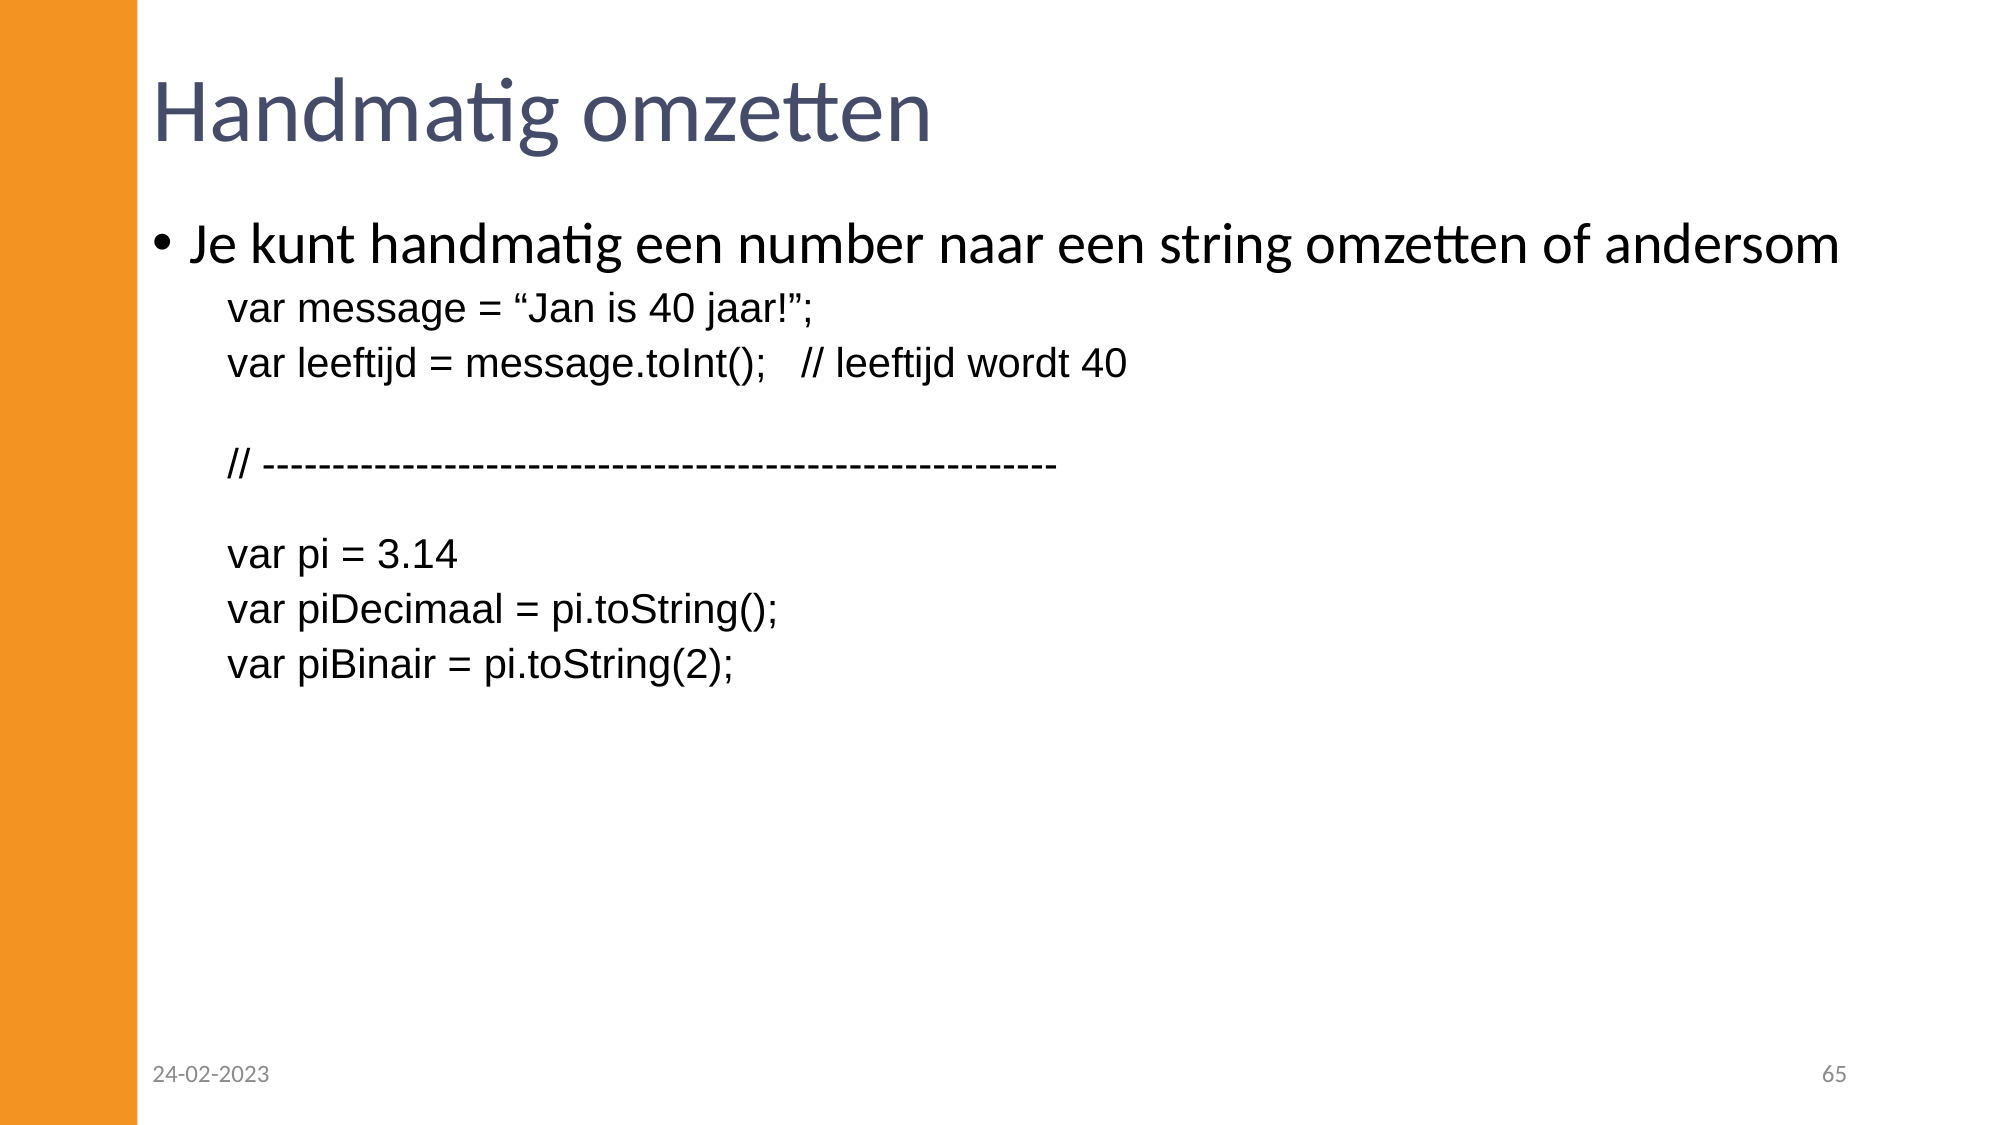

# Handmatig omzetten
Je kunt handmatig een number naar een string omzetten of andersom
var message = “Jan is 40 jaar!”;
var leeftijd = message.toInt();   // leeftijd wordt 40
// ---------------------------------------------------------
var pi = 3.14
var piDecimaal = pi.toString();
var piBinair = pi.toString(2);

24-02-2023

65